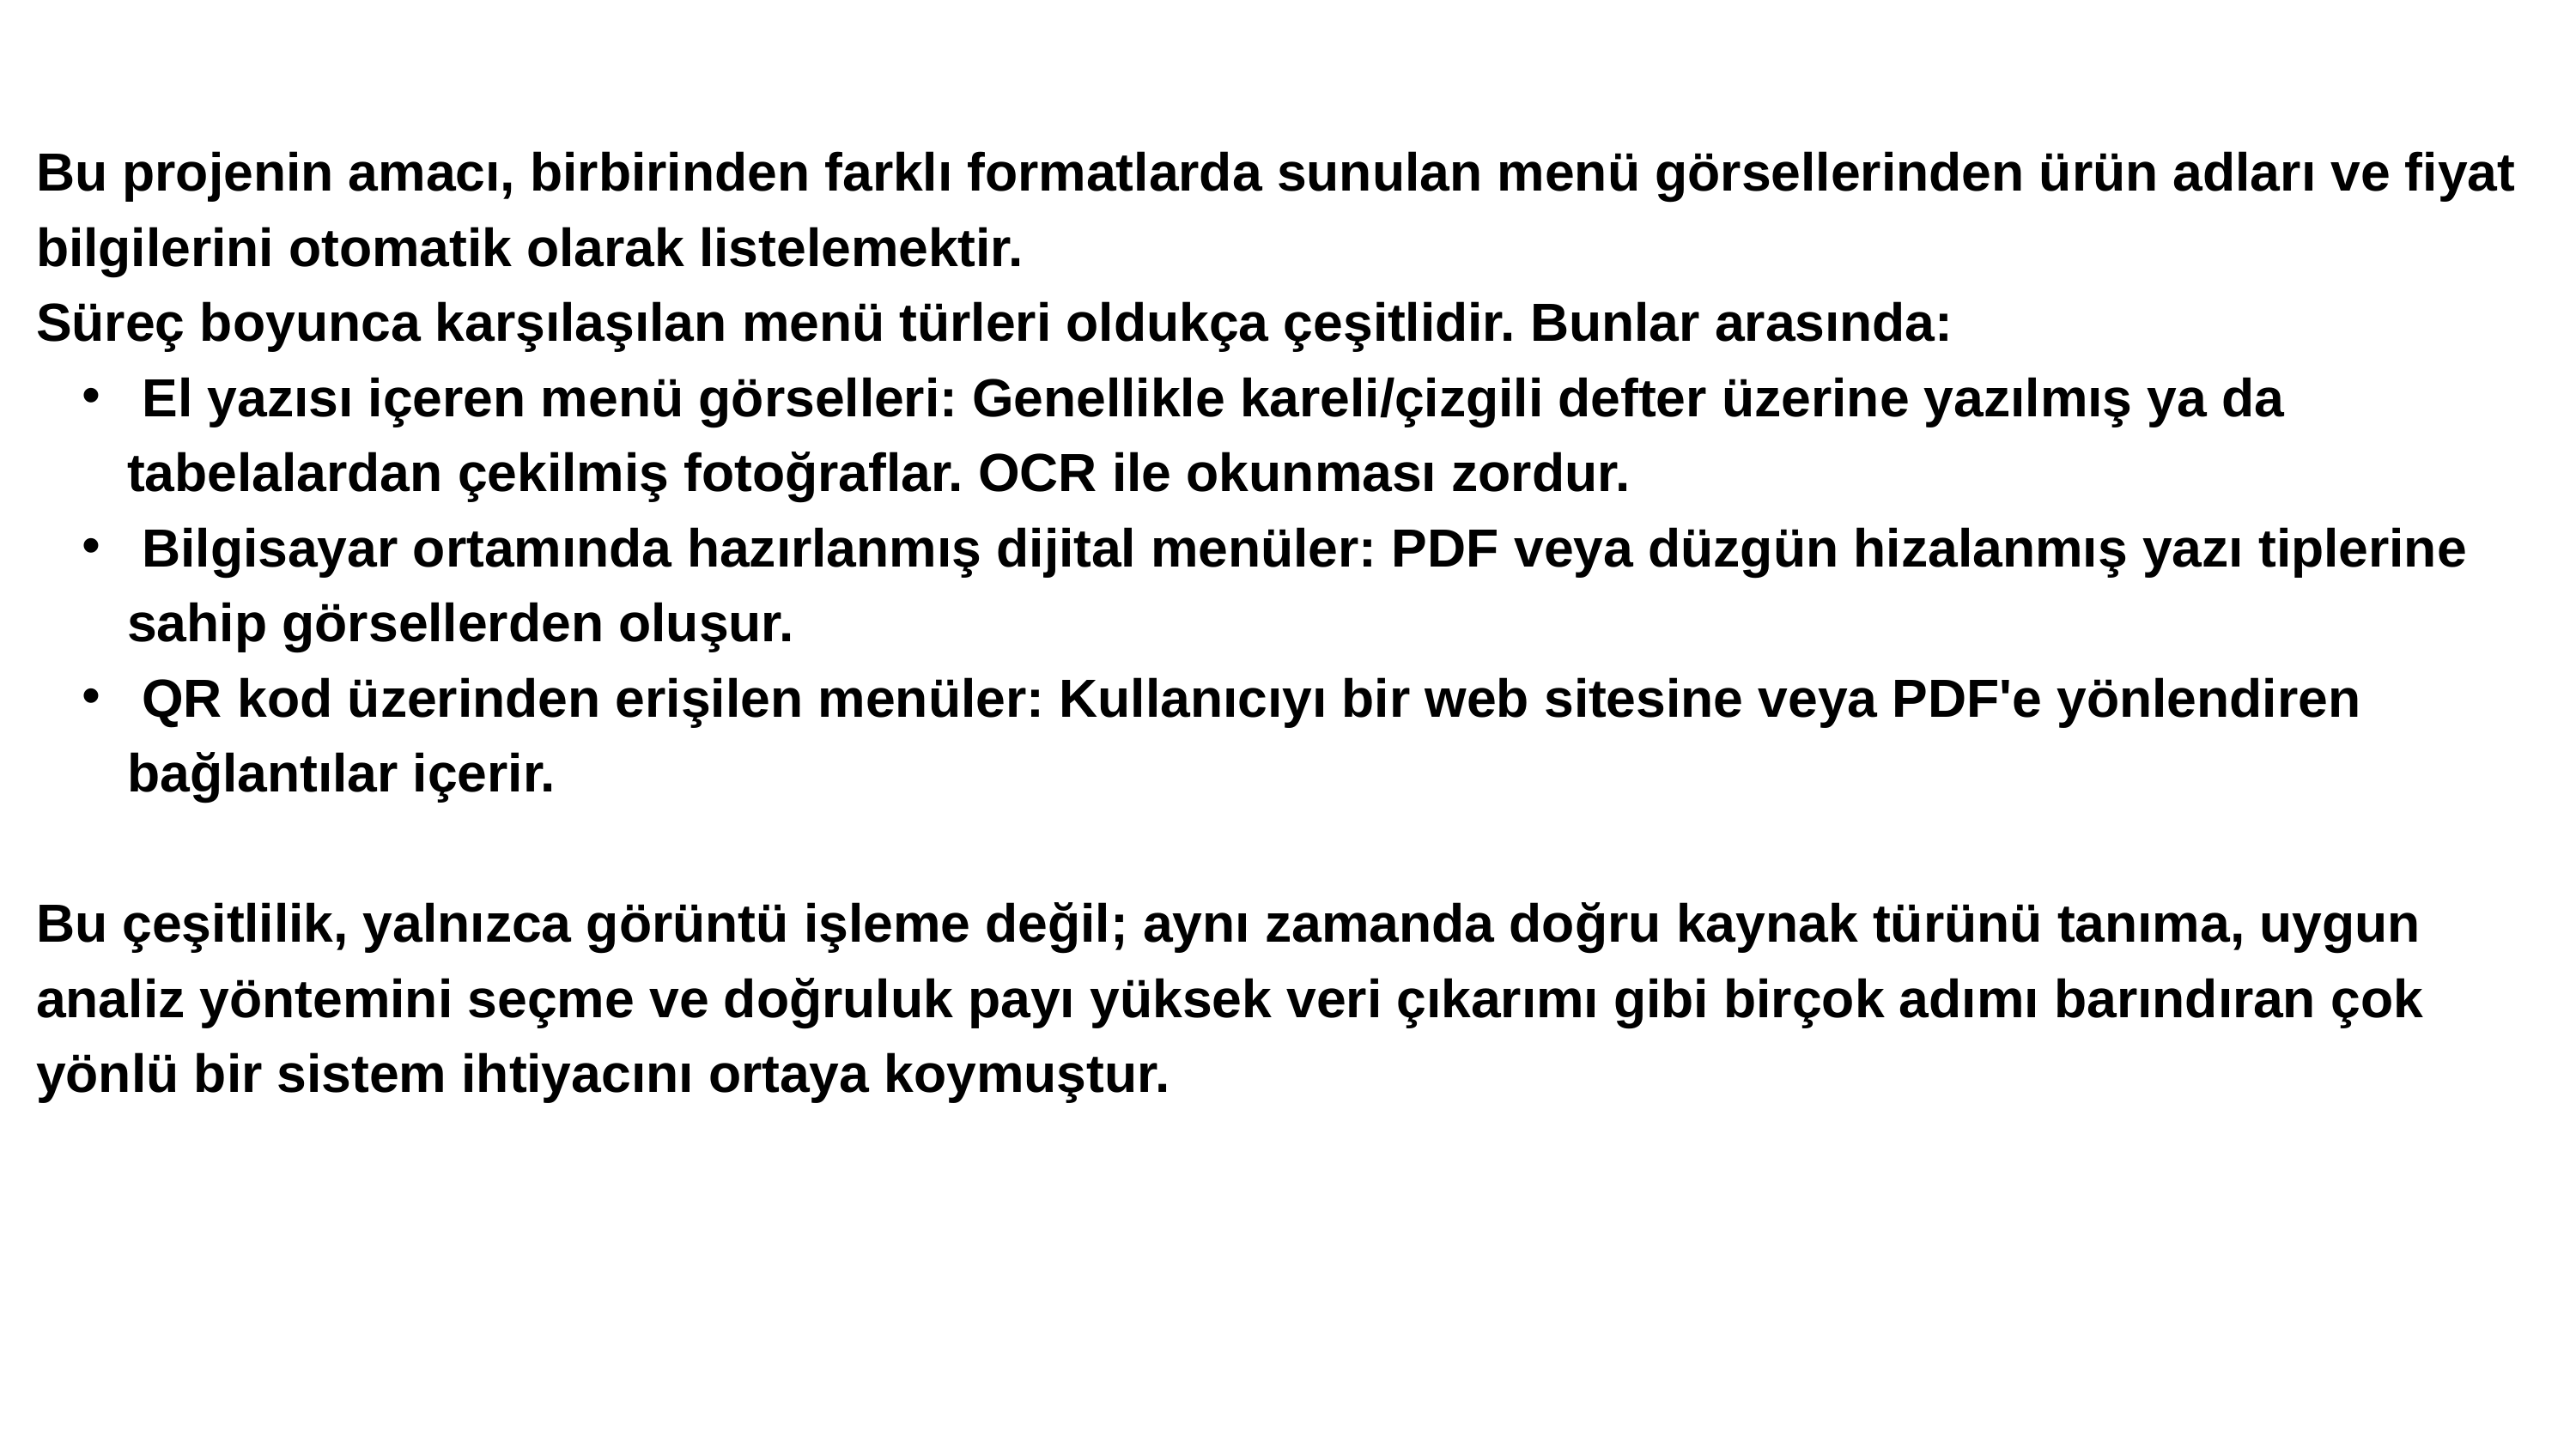

Bu projenin amacı, birbirinden farklı formatlarda sunulan menü görsellerinden ürün adları ve fiyat bilgilerini otomatik olarak listelemektir.
Süreç boyunca karşılaşılan menü türleri oldukça çeşitlidir. Bunlar arasında:
 El yazısı içeren menü görselleri: Genellikle kareli/çizgili defter üzerine yazılmış ya da tabelalardan çekilmiş fotoğraflar. OCR ile okunması zordur.
 Bilgisayar ortamında hazırlanmış dijital menüler: PDF veya düzgün hizalanmış yazı tiplerine sahip görsellerden oluşur.
 QR kod üzerinden erişilen menüler: Kullanıcıyı bir web sitesine veya PDF'e yönlendiren bağlantılar içerir.

Bu çeşitlilik, yalnızca görüntü işleme değil; aynı zamanda doğru kaynak türünü tanıma, uygun analiz yöntemini seçme ve doğruluk payı yüksek veri çıkarımı gibi birçok adımı barındıran çok yönlü bir sistem ihtiyacını ortaya koymuştur.